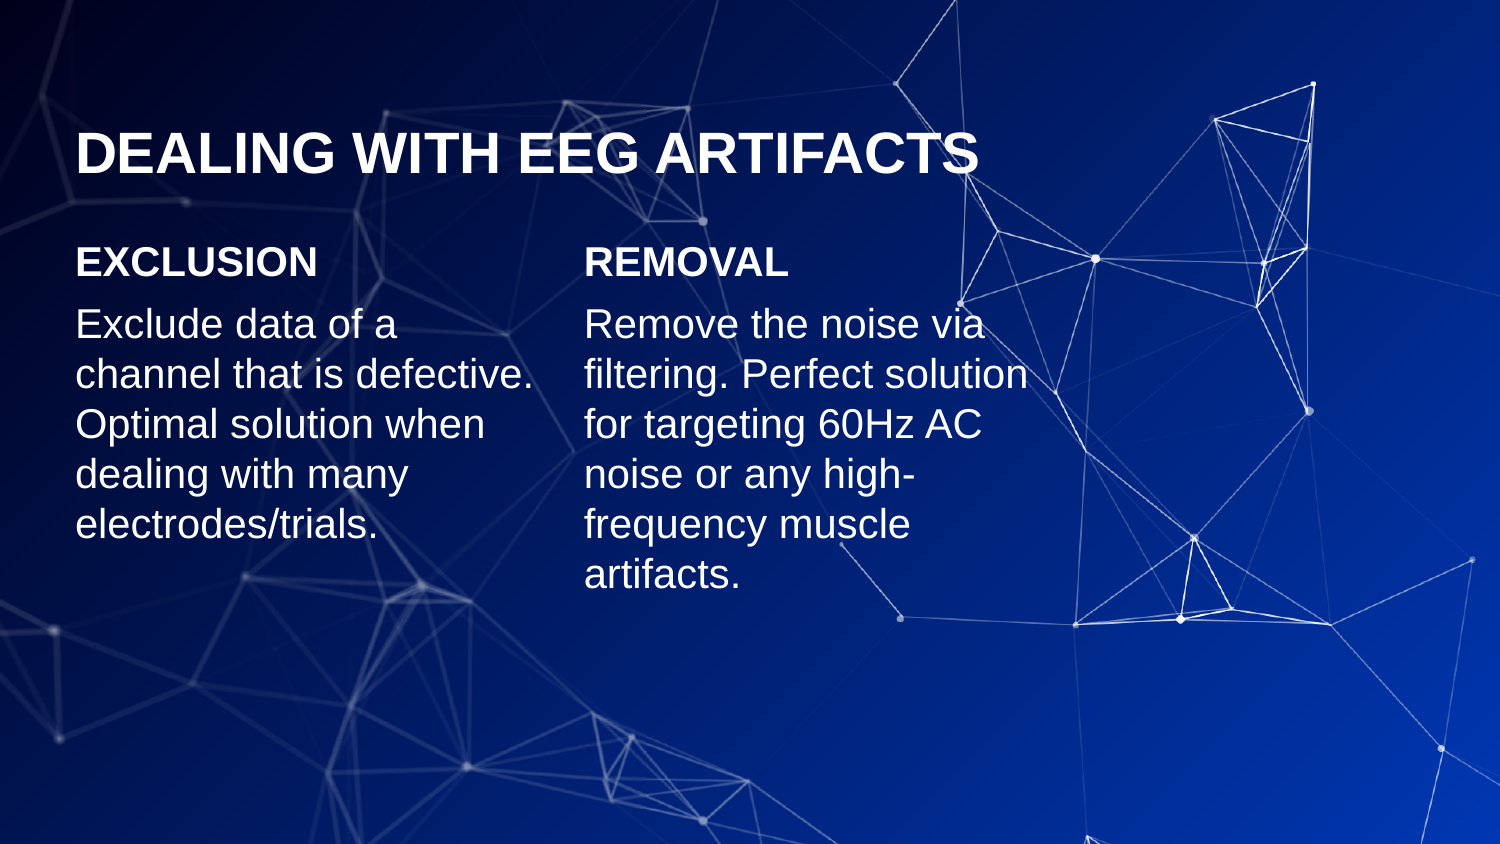

# DEALING WITH EEG ARTIFACTS
EXCLUSION
Exclude data of a channel that is defective. Optimal solution when dealing with many electrodes/trials.
REMOVAL
Remove the noise via filtering. Perfect solution for targeting 60Hz AC noise or any high-frequency muscle artifacts.

13